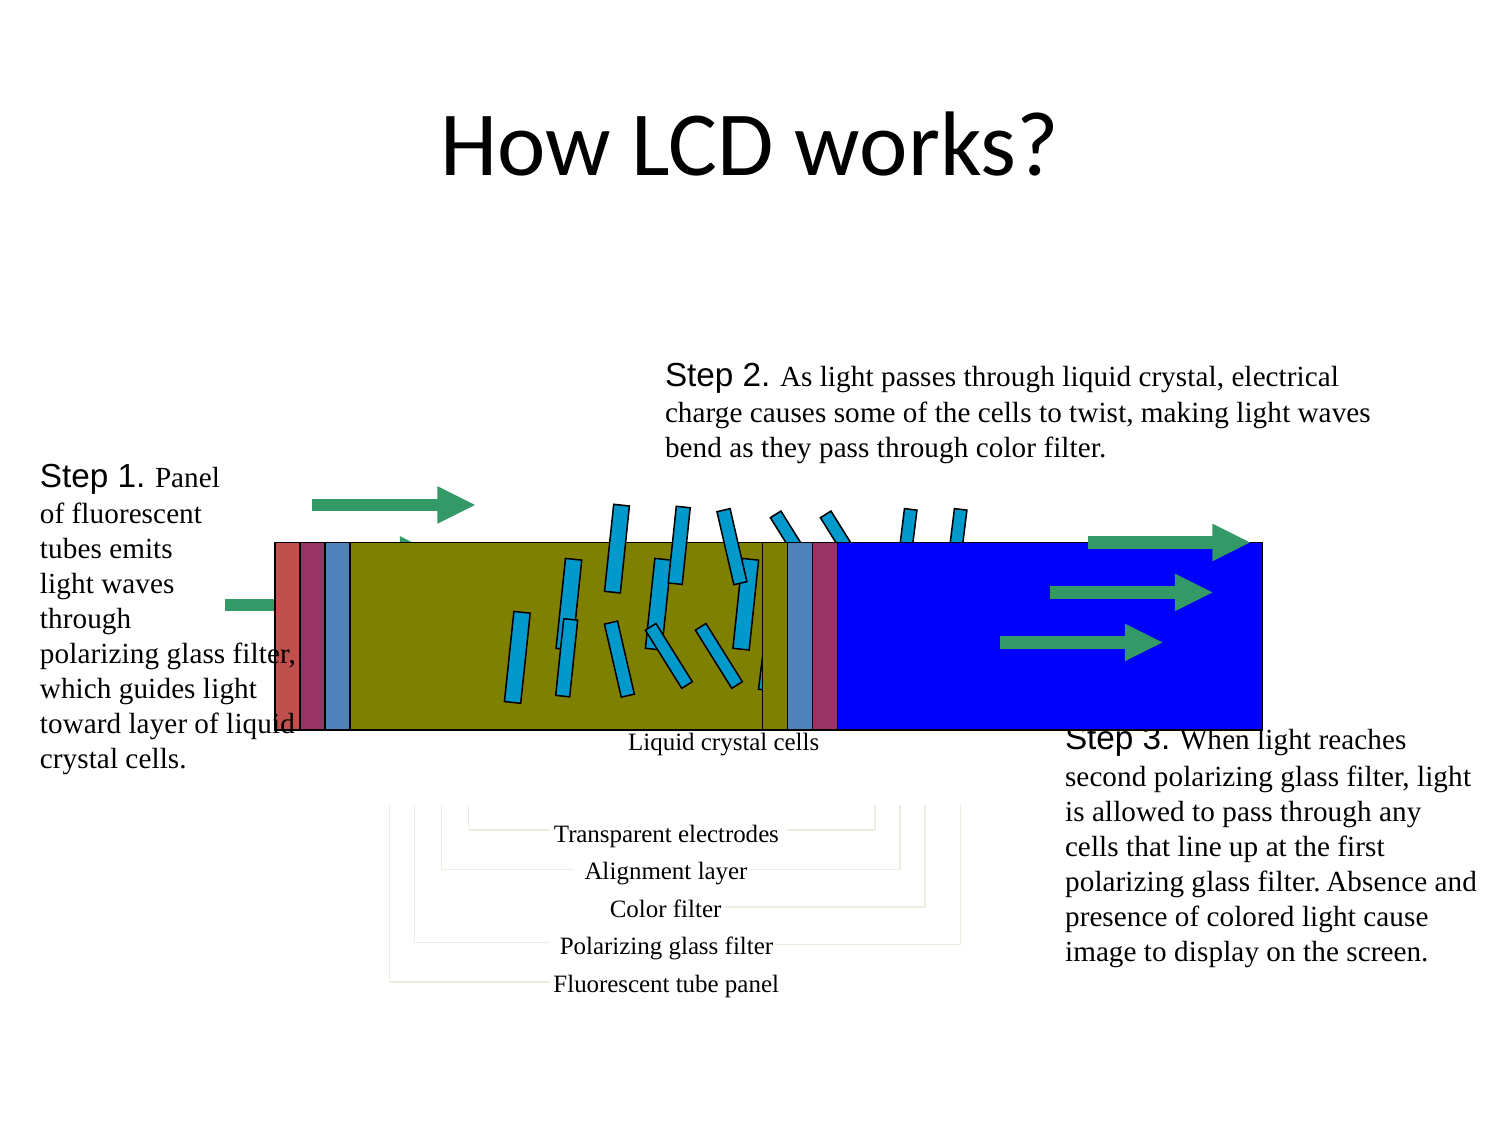

# How LCD works?
Step 2. As light passes through liquid crystal, electrical charge causes some of the cells to twist, making light waves bend as they pass through color filter.
Step 1. Panel
of fluorescent
tubes emits
light waves
through
polarizing glass filter, which guides light toward layer of liquid crystal cells.

Step 3. When light reaches second polarizing glass filter, light is allowed to pass through any cells that line up at the first polarizing glass filter. Absence and presence of colored light cause image to display on the screen.
Liquid crystal cells
Transparent electrodes
Alignment layer
Polarizing glass filter
Fluorescent tube panel
Color filter